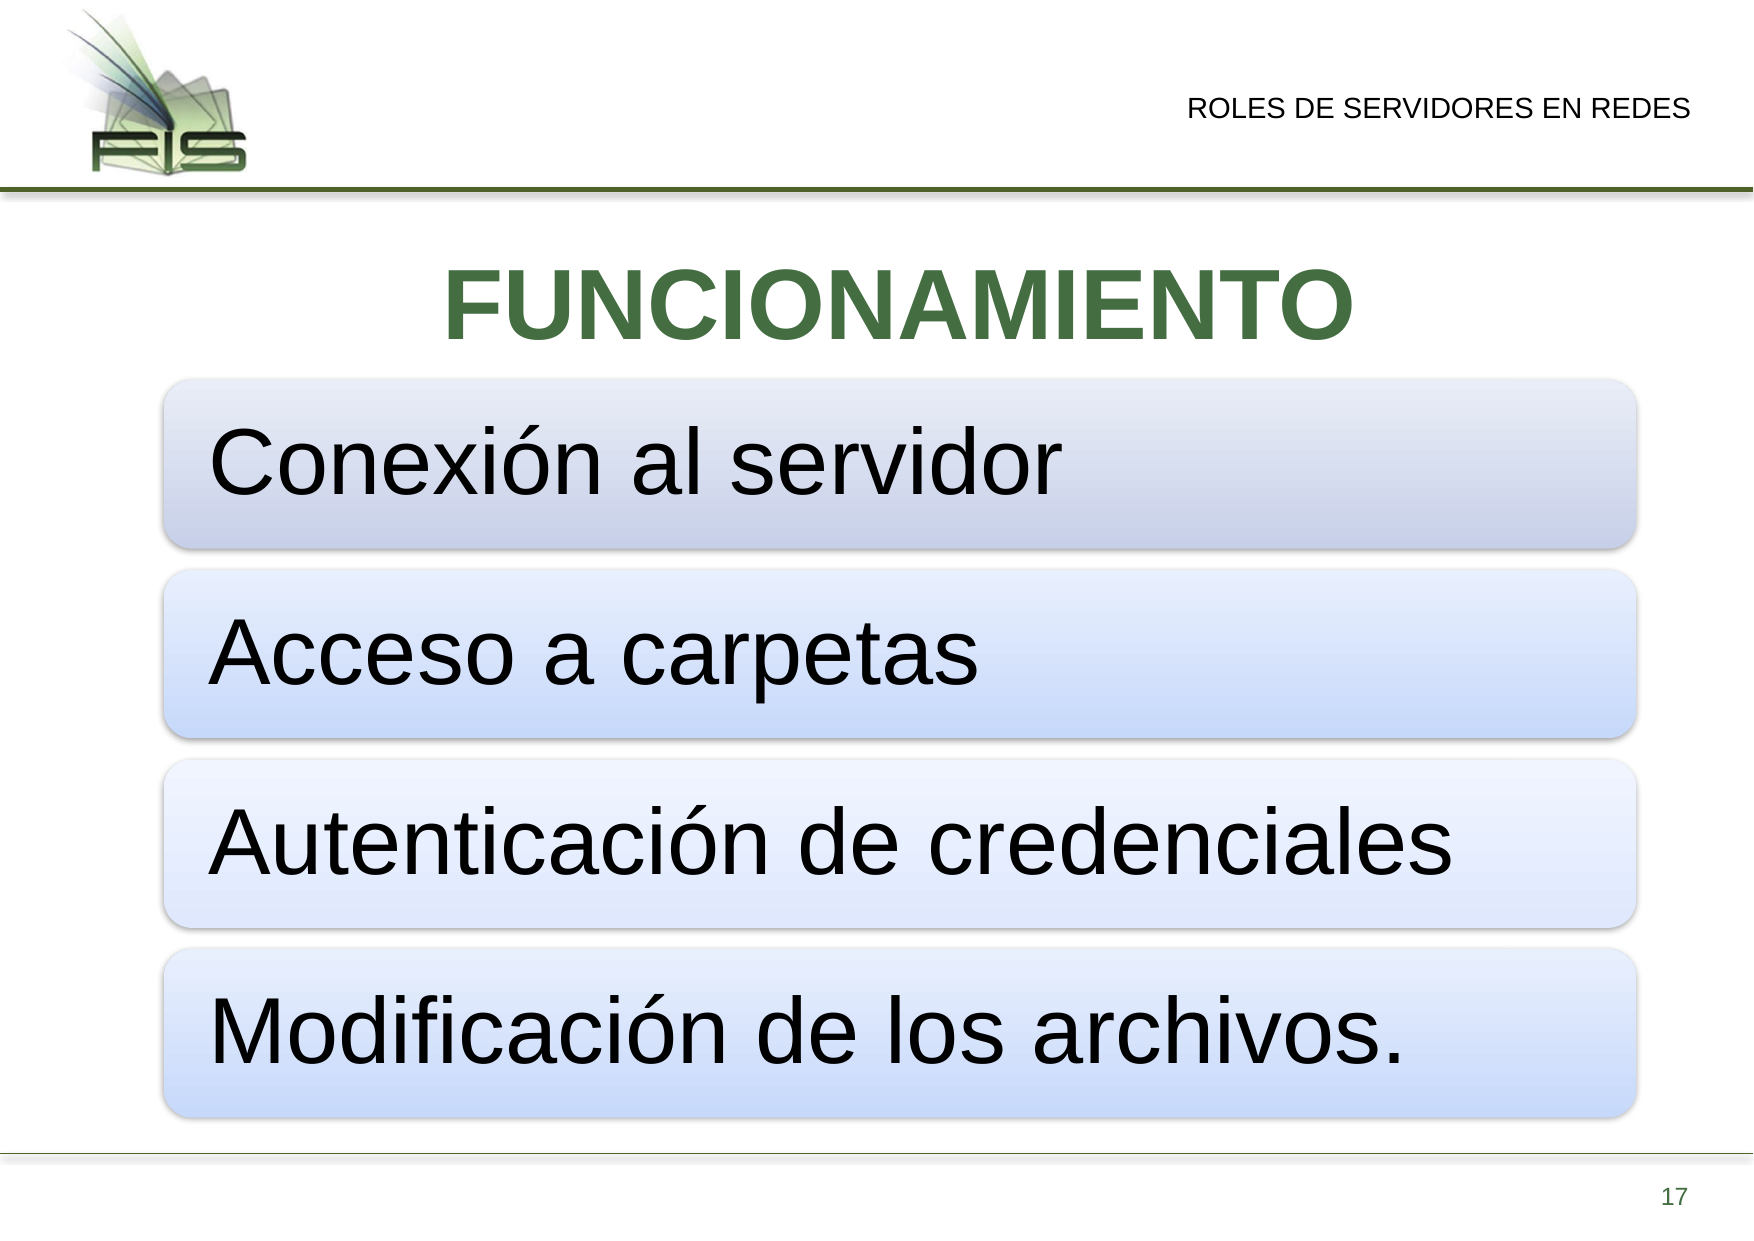

ROLES DE SERVIDORES EN REDES

# FUNCIONAMIENTO
Conexión al servidor
Acceso a carpetas
Autenticación de credenciales
Modificación de los archivos.
17